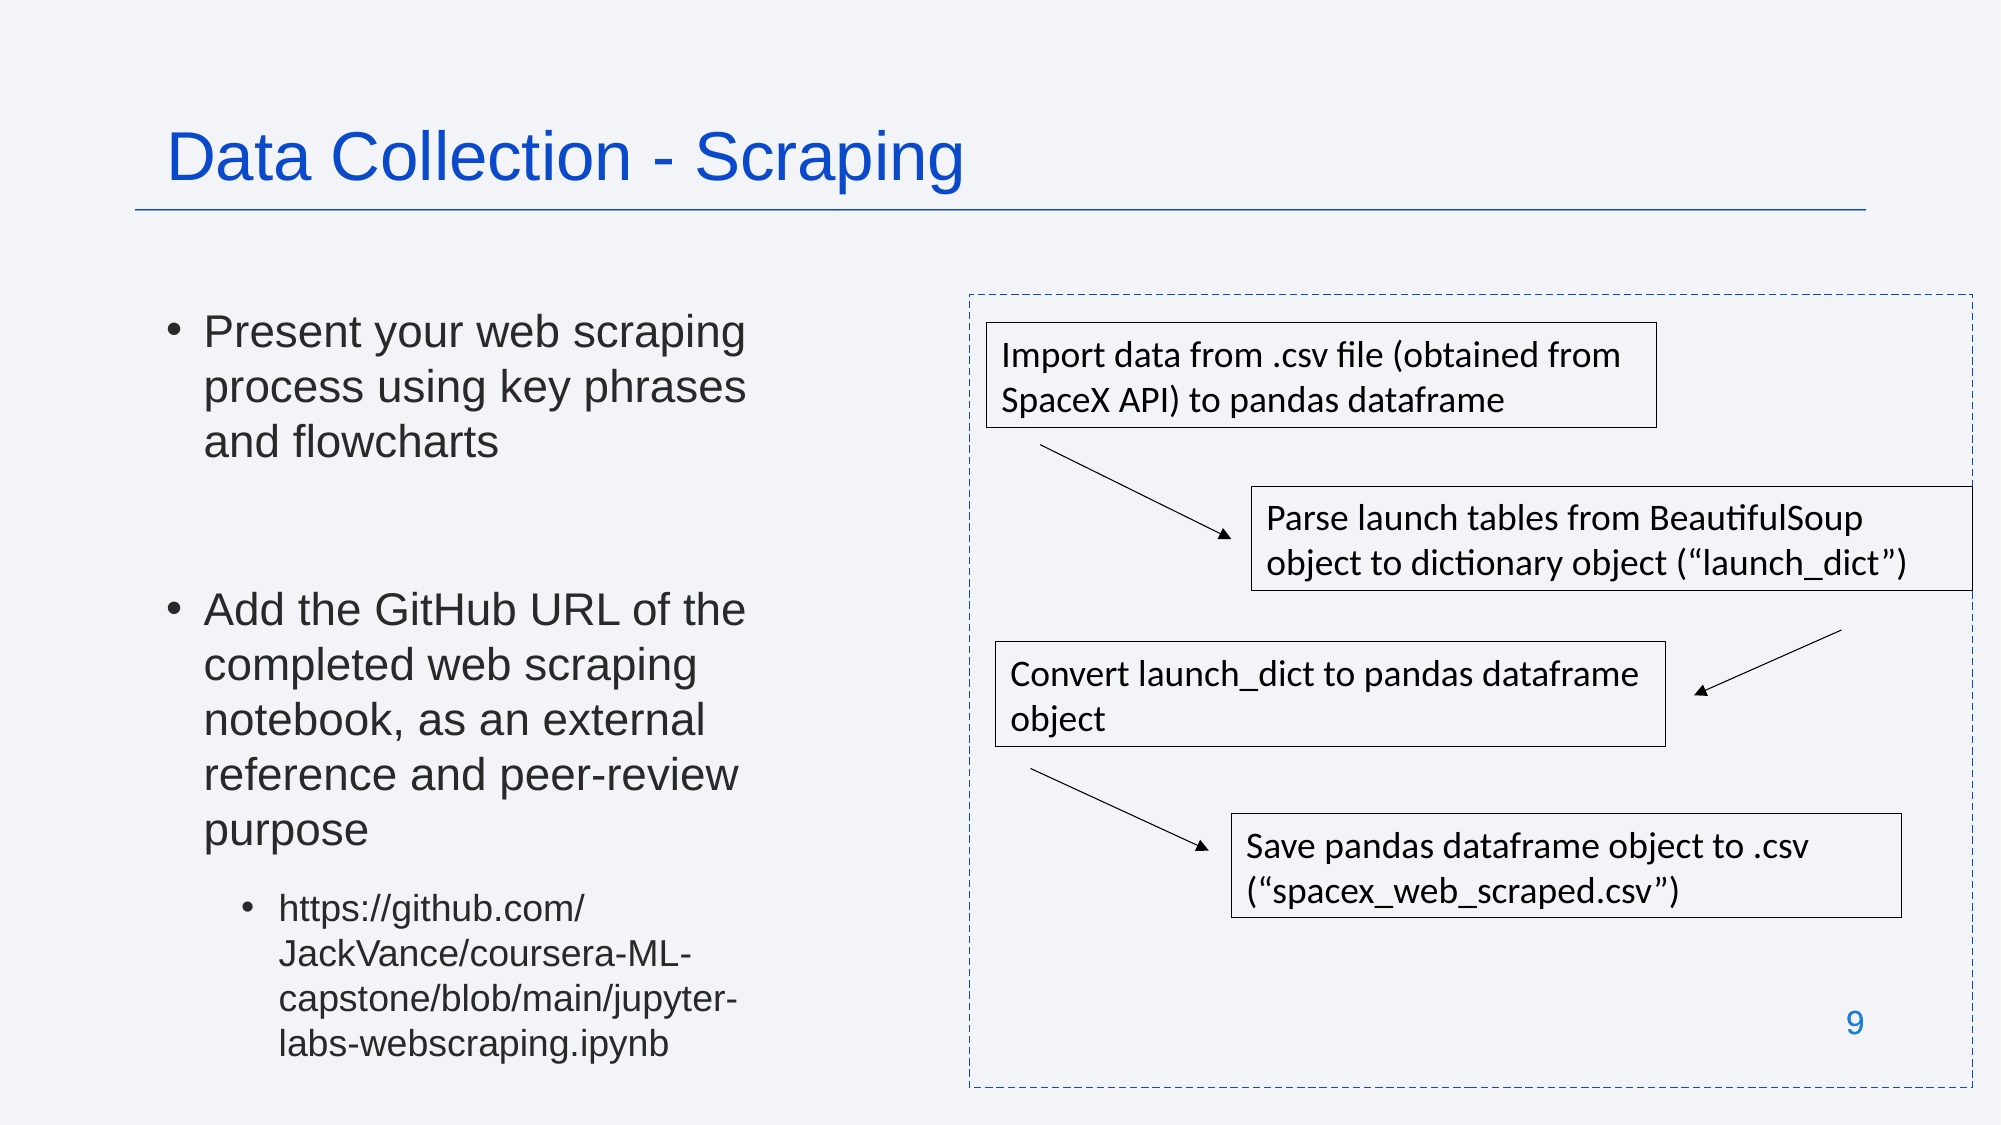

Data Collection - Scraping
Present your web scraping process using key phrases and flowcharts

Add the GitHub URL of the completed web scraping notebook, as an external reference and peer-review purpose
https://github.com/JackVance/coursera-ML-capstone/blob/main/jupyter-labs-webscraping.ipynb

Import data from .csv file (obtained from SpaceX API) to pandas dataframe
Parse launch tables from BeautifulSoup object to dictionary object (“launch_dict”)
Convert launch_dict to pandas dataframe object
Save pandas dataframe object to .csv
(“spacex_web_scraped.csv”)
9
9